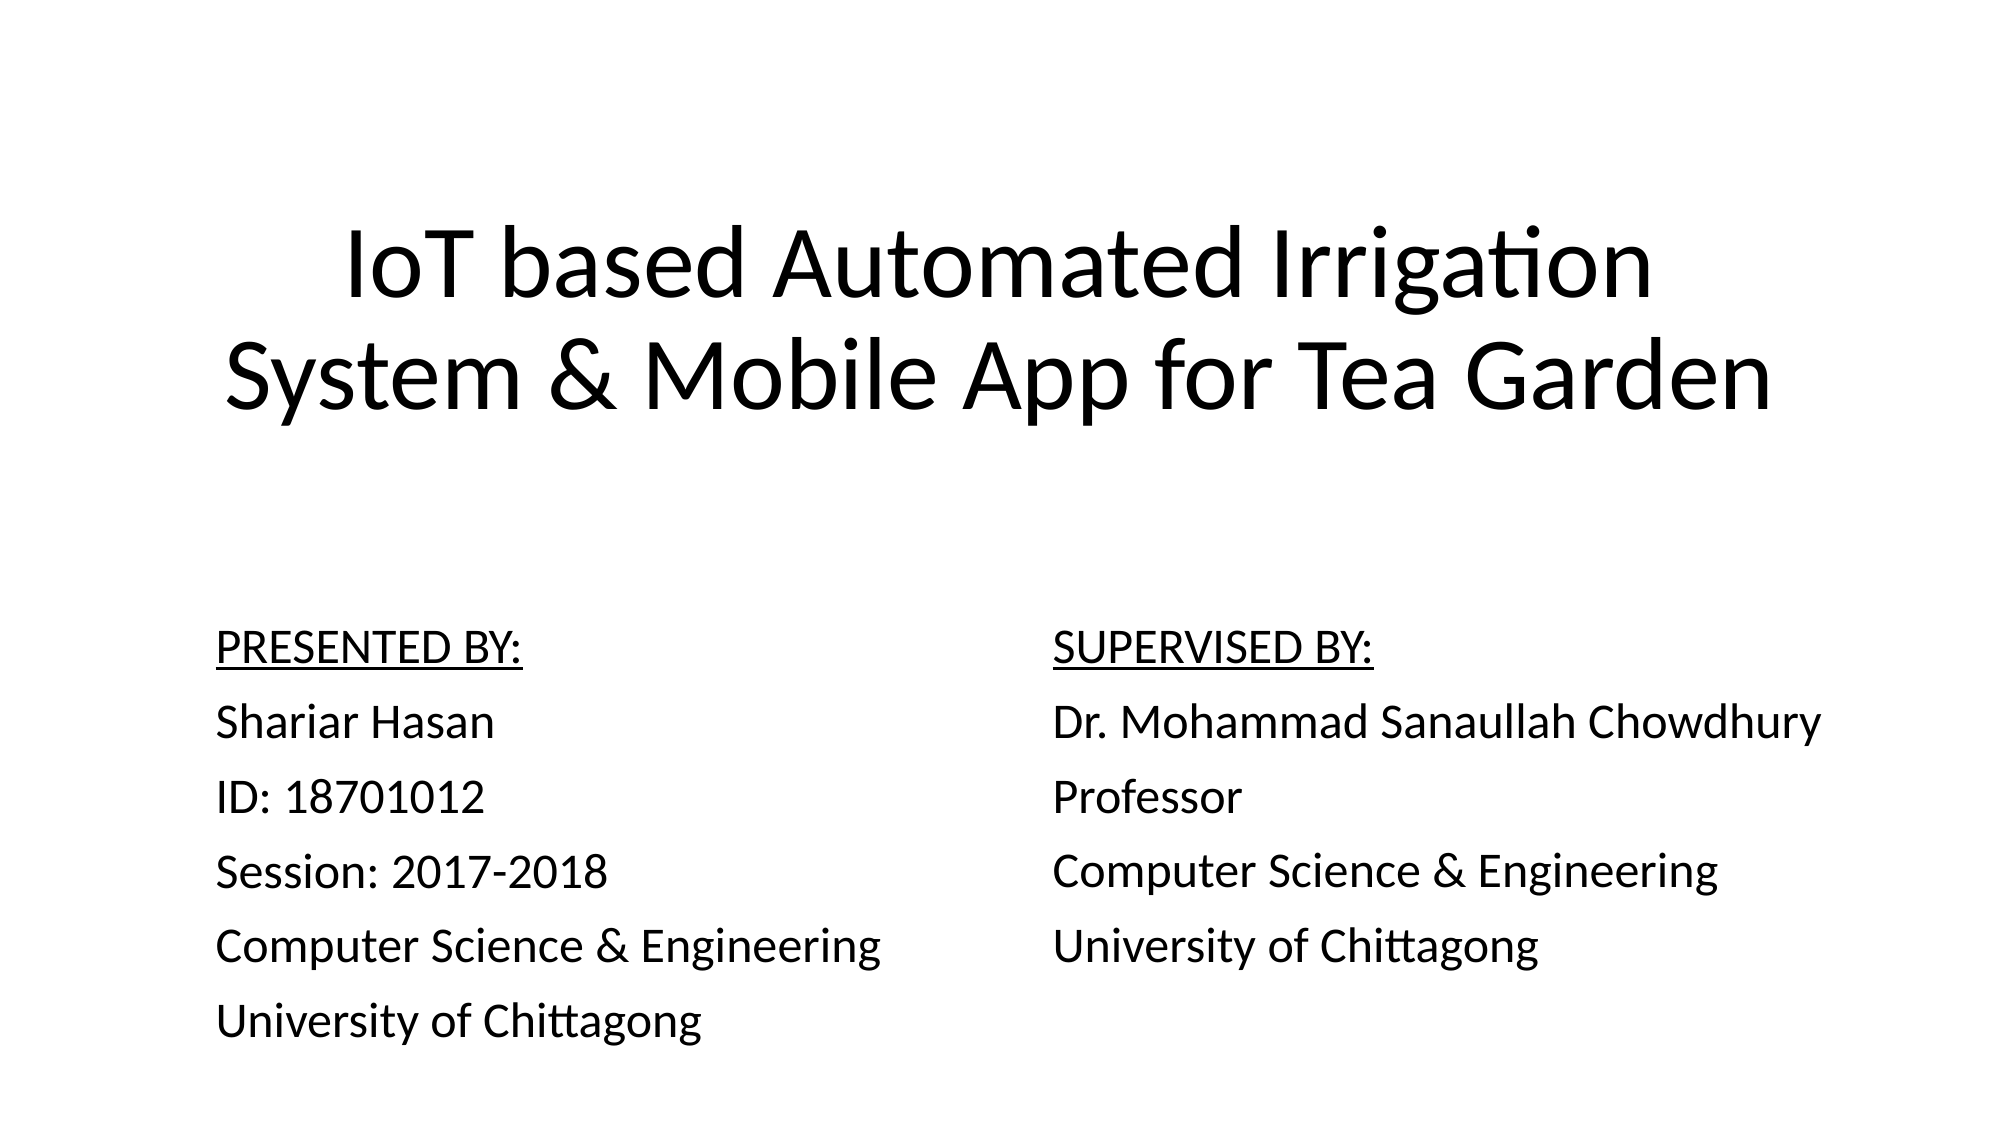

# IoT based Automated Irrigation System & Mobile App for Tea Garden
SUPERVISED BY:
Dr. Mohammad Sanaullah Chowdhury
Professor
Computer Science & Engineering
University of Chittagong
PRESENTED BY:
Shariar Hasan
ID: 18701012
Session: 2017-2018
Computer Science & Engineering
University of Chittagong